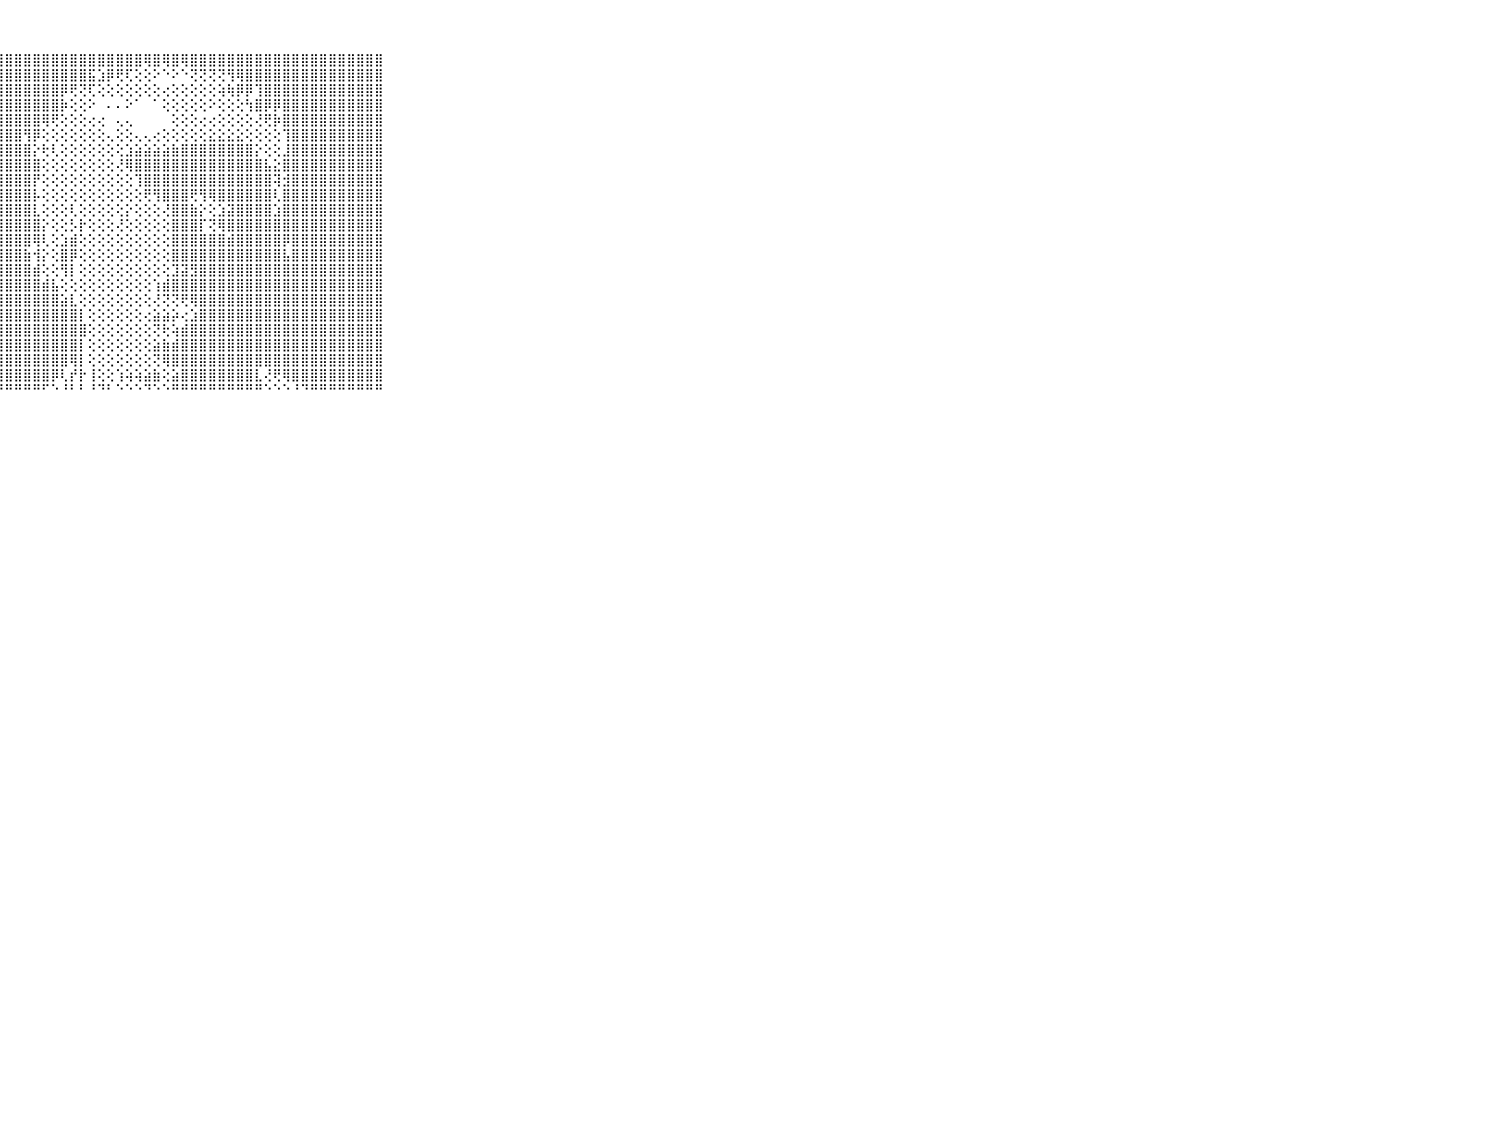

⠀⠀⠀⠀⠀⠀⠀⠀⠀⠀⠀⣿⣿⣿⣿⣿⣿⣿⣿⣿⣿⣿⣿⣿⣿⣿⣿⣿⣿⣿⣿⣿⣿⣿⣿⣿⣿⣿⣿⣿⣿⣿⣿⢿⣿⢿⣿⢿⣿⣿⣿⣿⣿⣿⣿⣿⣿⣿⣿⣿⣿⣿⣿⣿⣿⣿⣿⣿⣿⠀⠀⠀⠀⠀⠀⠀⠀⠀⠀⠀⠀
⠀⠀⠀⠀⠀⠀⠀⠀⠀⠀⠀⣿⣿⣿⣿⣿⣿⣿⣿⣿⣿⣿⣿⣿⣿⣿⣿⣿⣿⣿⣿⣿⣿⣿⣿⣿⣿⣯⣱⡿⢟⢏⢕⢕⠕⠑⠕⠑⢝⢝⢝⢝⢻⢿⣿⣿⣿⣿⣿⣿⣿⣿⣿⣿⣿⣿⣿⣿⣿⠀⠀⠀⠀⠀⠀⠀⠀⠀⠀⠀⠀
⠀⠀⠀⠀⠀⠀⠀⠀⠀⠀⠀⣿⣿⣿⣿⣿⣿⣿⣿⣿⣿⣿⣿⣿⣿⣿⣿⣿⣿⣿⣿⣿⣿⣿⡿⢟⢝⢏⢕⢕⢕⢕⢕⢕⢕⢔⢕⢕⢕⢕⢕⢵⢷⡿⡿⢹⣿⣿⣿⣿⣿⣿⣿⣿⣿⣿⣿⣿⣿⠀⠀⠀⠀⠀⠀⠀⠀⠀⠀⠀⠀
⠀⠀⠀⠀⠀⠀⠀⠀⠀⠀⠀⣿⣿⣿⣿⣿⣿⣿⣿⣿⣿⣿⣿⣿⣿⣿⣿⣿⣿⣿⣿⣿⣿⣿⡷⢕⢕⠕⠀⠄⠄⠕⠁⠀⠁⢕⢕⢕⢕⢕⠕⢕⢕⢕⢳⣿⡿⡿⣿⣿⣿⣿⣿⣿⣿⣿⣿⣿⣿⠀⠀⠀⠀⠀⠀⠀⠀⠀⠀⠀⠀
⠀⠀⠀⠀⠀⠀⠀⠀⠀⠀⠀⣿⣿⣿⣿⣿⣿⣿⣿⣿⣿⣿⣿⣿⣿⣿⣿⣿⣿⣿⣿⣿⢿⢟⢕⢕⢕⢔⢔⠀⢄⢄⠀⠀⠀⠀⢕⢕⢕⢔⢔⢕⢕⢕⢕⢜⢟⡷⣿⣿⣿⣿⣿⣿⣿⣿⣿⣿⣿⠀⠀⠀⠀⠀⠀⠀⠀⠀⠀⠀⠀
⠀⠀⠀⠀⠀⠀⠀⠀⠀⠀⠀⣿⣿⣿⣿⣿⣿⣿⣿⣿⣿⣿⣿⣿⣿⣿⣿⣿⣿⣿⢻⡿⢕⢕⢕⢕⢕⢕⢕⢄⢕⢕⢄⢄⢔⢕⢕⢕⢕⢕⣕⣕⣕⣕⢕⢕⢕⢕⢹⣿⣿⣿⣿⣿⣿⣿⣿⣿⣿⠀⠀⠀⠀⠀⠀⠀⠀⠀⠀⠀⠀
⠀⠀⠀⠀⠀⠀⠀⠀⠀⠀⠀⣿⣿⣿⣿⣿⣿⣿⣿⣿⣿⣿⣿⣿⣿⣿⣿⣿⣿⣿⣿⡕⢗⢇⢕⢕⢕⢕⢕⢕⢕⣱⣵⣵⣵⣵⣷⣿⣿⣿⣿⣿⣿⣿⣿⡕⢕⢕⣸⣿⣿⣿⣿⣿⣿⣿⣿⣿⣿⠀⠀⠀⠀⠀⠀⠀⠀⠀⠀⠀⠀
⠀⠀⠀⠀⠀⠀⠀⠀⠀⠀⠀⣿⣿⣿⣿⣿⣿⣿⣿⣿⣿⣿⣿⣿⣿⣿⣿⣿⣿⣿⣿⣿⢕⢕⢕⢕⢕⢕⢕⢕⢜⢿⣿⣿⣿⣿⣿⣿⣿⣿⣿⣿⣿⣿⣿⣿⣧⣕⣿⣿⣿⣿⣿⣿⣿⣿⣿⣿⣿⠀⠀⠀⠀⠀⠀⠀⠀⠀⠀⠀⠀
⠀⠀⠀⠀⠀⠀⠀⠀⠀⠀⠀⣿⣿⣿⣿⣿⣿⣿⣿⣿⣿⣿⣿⣿⣿⣿⣿⣿⣿⣿⣿⡟⢕⢕⢕⢕⢕⢕⢕⢕⢕⢕⢹⣿⣿⣿⣿⣿⣿⣿⣿⣿⣿⣿⣿⣿⣿⢽⣺⣿⣿⣿⣿⣿⣿⣿⣿⣿⣿⠀⠀⠀⠀⠀⠀⠀⠀⠀⠀⠀⠀
⠀⠀⠀⠀⠀⠀⠀⠀⠀⠀⠀⣿⣿⣿⣿⣿⣿⣿⣿⣿⣿⣿⣿⣿⣿⣿⣿⣿⣿⣿⣿⡧⢕⢕⢕⢕⢕⢕⢕⢕⢕⢕⢕⢟⢻⣿⣿⣿⢟⢻⢿⣿⣿⣿⣿⣿⣿⢇⣿⣿⣿⣿⣿⣿⣿⣿⣿⣿⣿⠀⠀⠀⠀⠀⠀⠀⠀⠀⠀⠀⠀
⠀⠀⠀⠀⠀⠀⠀⠀⠀⠀⠀⣿⣿⣿⣿⣿⣿⣿⣿⣿⣿⣿⣿⣿⣿⣿⣿⣿⣿⣿⣿⣇⢕⢕⢕⢇⢕⢕⢕⢕⢕⡕⢕⢕⢕⢜⣿⣿⣷⡕⢕⣱⣽⣿⣿⣿⣿⣱⣿⣿⣿⣿⣿⣿⣿⣿⣿⣿⣿⠀⠀⠀⠀⠀⠀⠀⠀⠀⠀⠀⠀
⠀⠀⠀⠀⠀⠀⠀⠀⠀⠀⠀⣿⣿⣿⣿⣿⣿⣿⣿⣿⣿⣿⣿⣿⣿⣿⣿⣿⣿⣿⣿⣿⡕⢕⢕⡣⡗⢕⢕⢕⢜⢕⢕⢕⢕⢕⣿⣿⣿⡏⢝⢿⣿⣿⣿⣿⣿⣿⣿⣿⣿⣿⣿⣿⣿⣿⣿⣿⣿⠀⠀⠀⠀⠀⠀⠀⠀⠀⠀⠀⠀
⠀⠀⠀⠀⠀⠀⠀⠀⠀⠀⠀⣿⣿⣿⣿⣿⣿⣿⣿⣿⣿⣿⣿⣿⣿⣿⣿⣿⣿⣿⣿⢿⢇⢕⣱⣾⢕⢕⢕⢕⢕⢕⢕⢕⢕⢕⣿⣿⣿⣿⣿⣿⣾⣿⣿⣿⣿⣿⡿⣿⣿⣿⣿⣿⣿⣿⣿⣿⣿⠀⠀⠀⠀⠀⠀⠀⠀⠀⠀⠀⠀
⠀⠀⠀⠀⠀⠀⠀⠀⠀⠀⠀⣿⣿⣿⣿⣿⣿⣿⣿⣿⣿⣿⣿⣿⣿⣿⣿⣿⣿⣿⣷⢺⡕⢕⣿⡿⢕⢕⢕⢕⢕⢕⢕⢕⢕⢕⣿⣿⣿⣿⣿⣿⣿⣿⣿⣿⣿⣿⣧⣿⣿⣿⣿⣿⣿⣿⣿⣿⣿⠀⠀⠀⠀⠀⠀⠀⠀⠀⠀⠀⠀
⠀⠀⠀⠀⠀⠀⠀⠀⠀⠀⠀⣿⣿⣿⣿⣿⣿⣿⣿⣿⣿⣿⣿⣿⣿⣿⣿⣿⣿⣿⣿⣾⢕⢕⢻⡇⢕⢕⢕⢕⢕⢕⢕⢕⢕⢕⣹⣽⣻⣿⣿⣿⣿⣿⣿⣿⣿⣿⣿⣿⣿⣿⣿⣿⣿⣿⣿⣿⣿⠀⠀⠀⠀⠀⠀⠀⠀⠀⠀⠀⠀
⠀⠀⠀⠀⠀⠀⠀⠀⠀⠀⠀⣿⣿⣿⣿⣿⣿⣿⣿⣿⣿⣿⣿⣿⣿⣿⣿⣿⣿⣿⣿⣿⣾⣧⢕⢕⢕⢕⢕⢕⢕⢕⢕⢕⢱⣾⣿⣿⣿⣿⣿⣿⣿⣿⣿⣿⣿⣿⣿⣿⣿⣿⣿⣿⣿⣿⣿⣿⣿⠀⠀⠀⠀⠀⠀⠀⠀⠀⠀⠀⠀
⠀⠀⠀⠀⠀⠀⠀⠀⠀⠀⠀⣿⣿⣿⣿⣿⣿⣿⣿⣿⣿⣿⣿⣿⣿⣿⣿⣿⣿⣿⣿⣿⣿⣿⣵⣇⢕⢕⢕⢕⢕⢕⢕⢕⢜⢝⢝⢟⢿⣿⣿⣿⣿⣿⣿⣿⣿⣿⣿⣿⣿⣿⣿⣿⣿⣿⣿⣿⣿⠀⠀⠀⠀⠀⠀⠀⠀⠀⠀⠀⠀
⠀⠀⠀⠀⠀⠀⠀⠀⠀⠀⠀⣿⣿⣿⣿⣿⣿⣿⣿⣿⣿⣿⣿⣿⣿⣿⣿⣿⣿⣿⣿⣿⣿⣿⣿⣿⡇⢕⢕⢕⢕⢕⢕⢔⣵⣵⡵⢔⣱⣿⣿⣿⣿⣿⣿⣿⣿⣿⣿⣿⣿⣿⣿⣿⣿⣿⣿⣿⣿⠀⠀⠀⠀⠀⠀⠀⠀⠀⠀⠀⠀
⠀⠀⠀⠀⠀⠀⠀⠀⠀⠀⠀⣿⣿⣿⣿⣿⣿⣿⣿⣿⣿⣿⣿⣿⣿⣿⣿⣿⣿⣿⣿⣿⣿⣿⣿⣿⣿⢕⢕⢕⢕⢕⢕⢕⢝⢗⢵⣾⣿⣿⣿⣿⣿⣿⣿⣿⣿⣿⣿⣿⣿⣿⣿⣿⣿⣿⣿⣿⣿⠀⠀⠀⠀⠀⠀⠀⠀⠀⠀⠀⠀
⠀⠀⠀⠀⠀⠀⠀⠀⠀⠀⠀⣿⣿⣿⣿⣿⣿⣿⣿⣿⣿⣿⣿⣿⣿⣿⣿⣿⣿⣿⣿⣿⣿⣿⣿⣿⡇⢕⢕⢕⢕⢕⢕⢕⣵⣷⣾⣿⣿⣿⣿⣿⣿⣿⣿⣿⣿⣿⣿⣿⣿⣿⣿⣿⣿⣿⣿⣿⣿⠀⠀⠀⠀⠀⠀⠀⠀⠀⠀⠀⠀
⠀⠀⠀⠀⠀⠀⠀⠀⠀⠀⠀⣿⣿⣿⣿⣿⣿⣿⣿⣿⣿⣿⣿⣿⣿⣿⣿⣿⣿⣿⣿⣿⣿⣿⣿⢿⡇⢕⢕⢕⢕⢕⢕⢕⢝⢿⣿⣿⣿⣿⣿⣿⣿⣿⣿⣿⣿⣿⣿⣿⣿⣿⣿⣿⣿⣿⣿⣿⣿⠀⠀⠀⠀⠀⠀⠀⠀⠀⠀⠀⠀
⠀⠀⠀⠀⠀⠀⠀⠀⠀⠀⠀⣿⣿⣿⣿⣿⣿⣿⣿⣿⣿⣿⣿⣿⣿⣿⣿⣿⣿⣿⣿⣿⣿⡿⢇⡞⡗⢸⢕⢕⢱⢵⢵⣵⣷⢕⣵⣿⣿⣿⣿⣿⣿⣿⣿⣇⢜⢟⢿⣿⣿⣿⣿⣿⣿⣿⣿⣿⣿⠀⠀⠀⠀⠀⠀⠀⠀⠀⠀⠀⠀
⠀⠀⠀⠀⠀⠀⠀⠀⠀⠀⠀⠛⠛⠛⠛⠛⠛⠛⠛⠛⠛⠛⠛⠛⠛⠛⠛⠛⠛⠛⠛⠛⠋⠑⠘⠃⠃⠘⠙⠃⠑⠑⠑⠙⠑⠑⠛⠛⠛⠛⠛⠛⠛⠛⠛⠛⠑⠑⠑⠘⠙⠛⠛⠛⠛⠛⠛⠛⠛⠀⠀⠀⠀⠀⠀⠀⠀⠀⠀⠀⠀